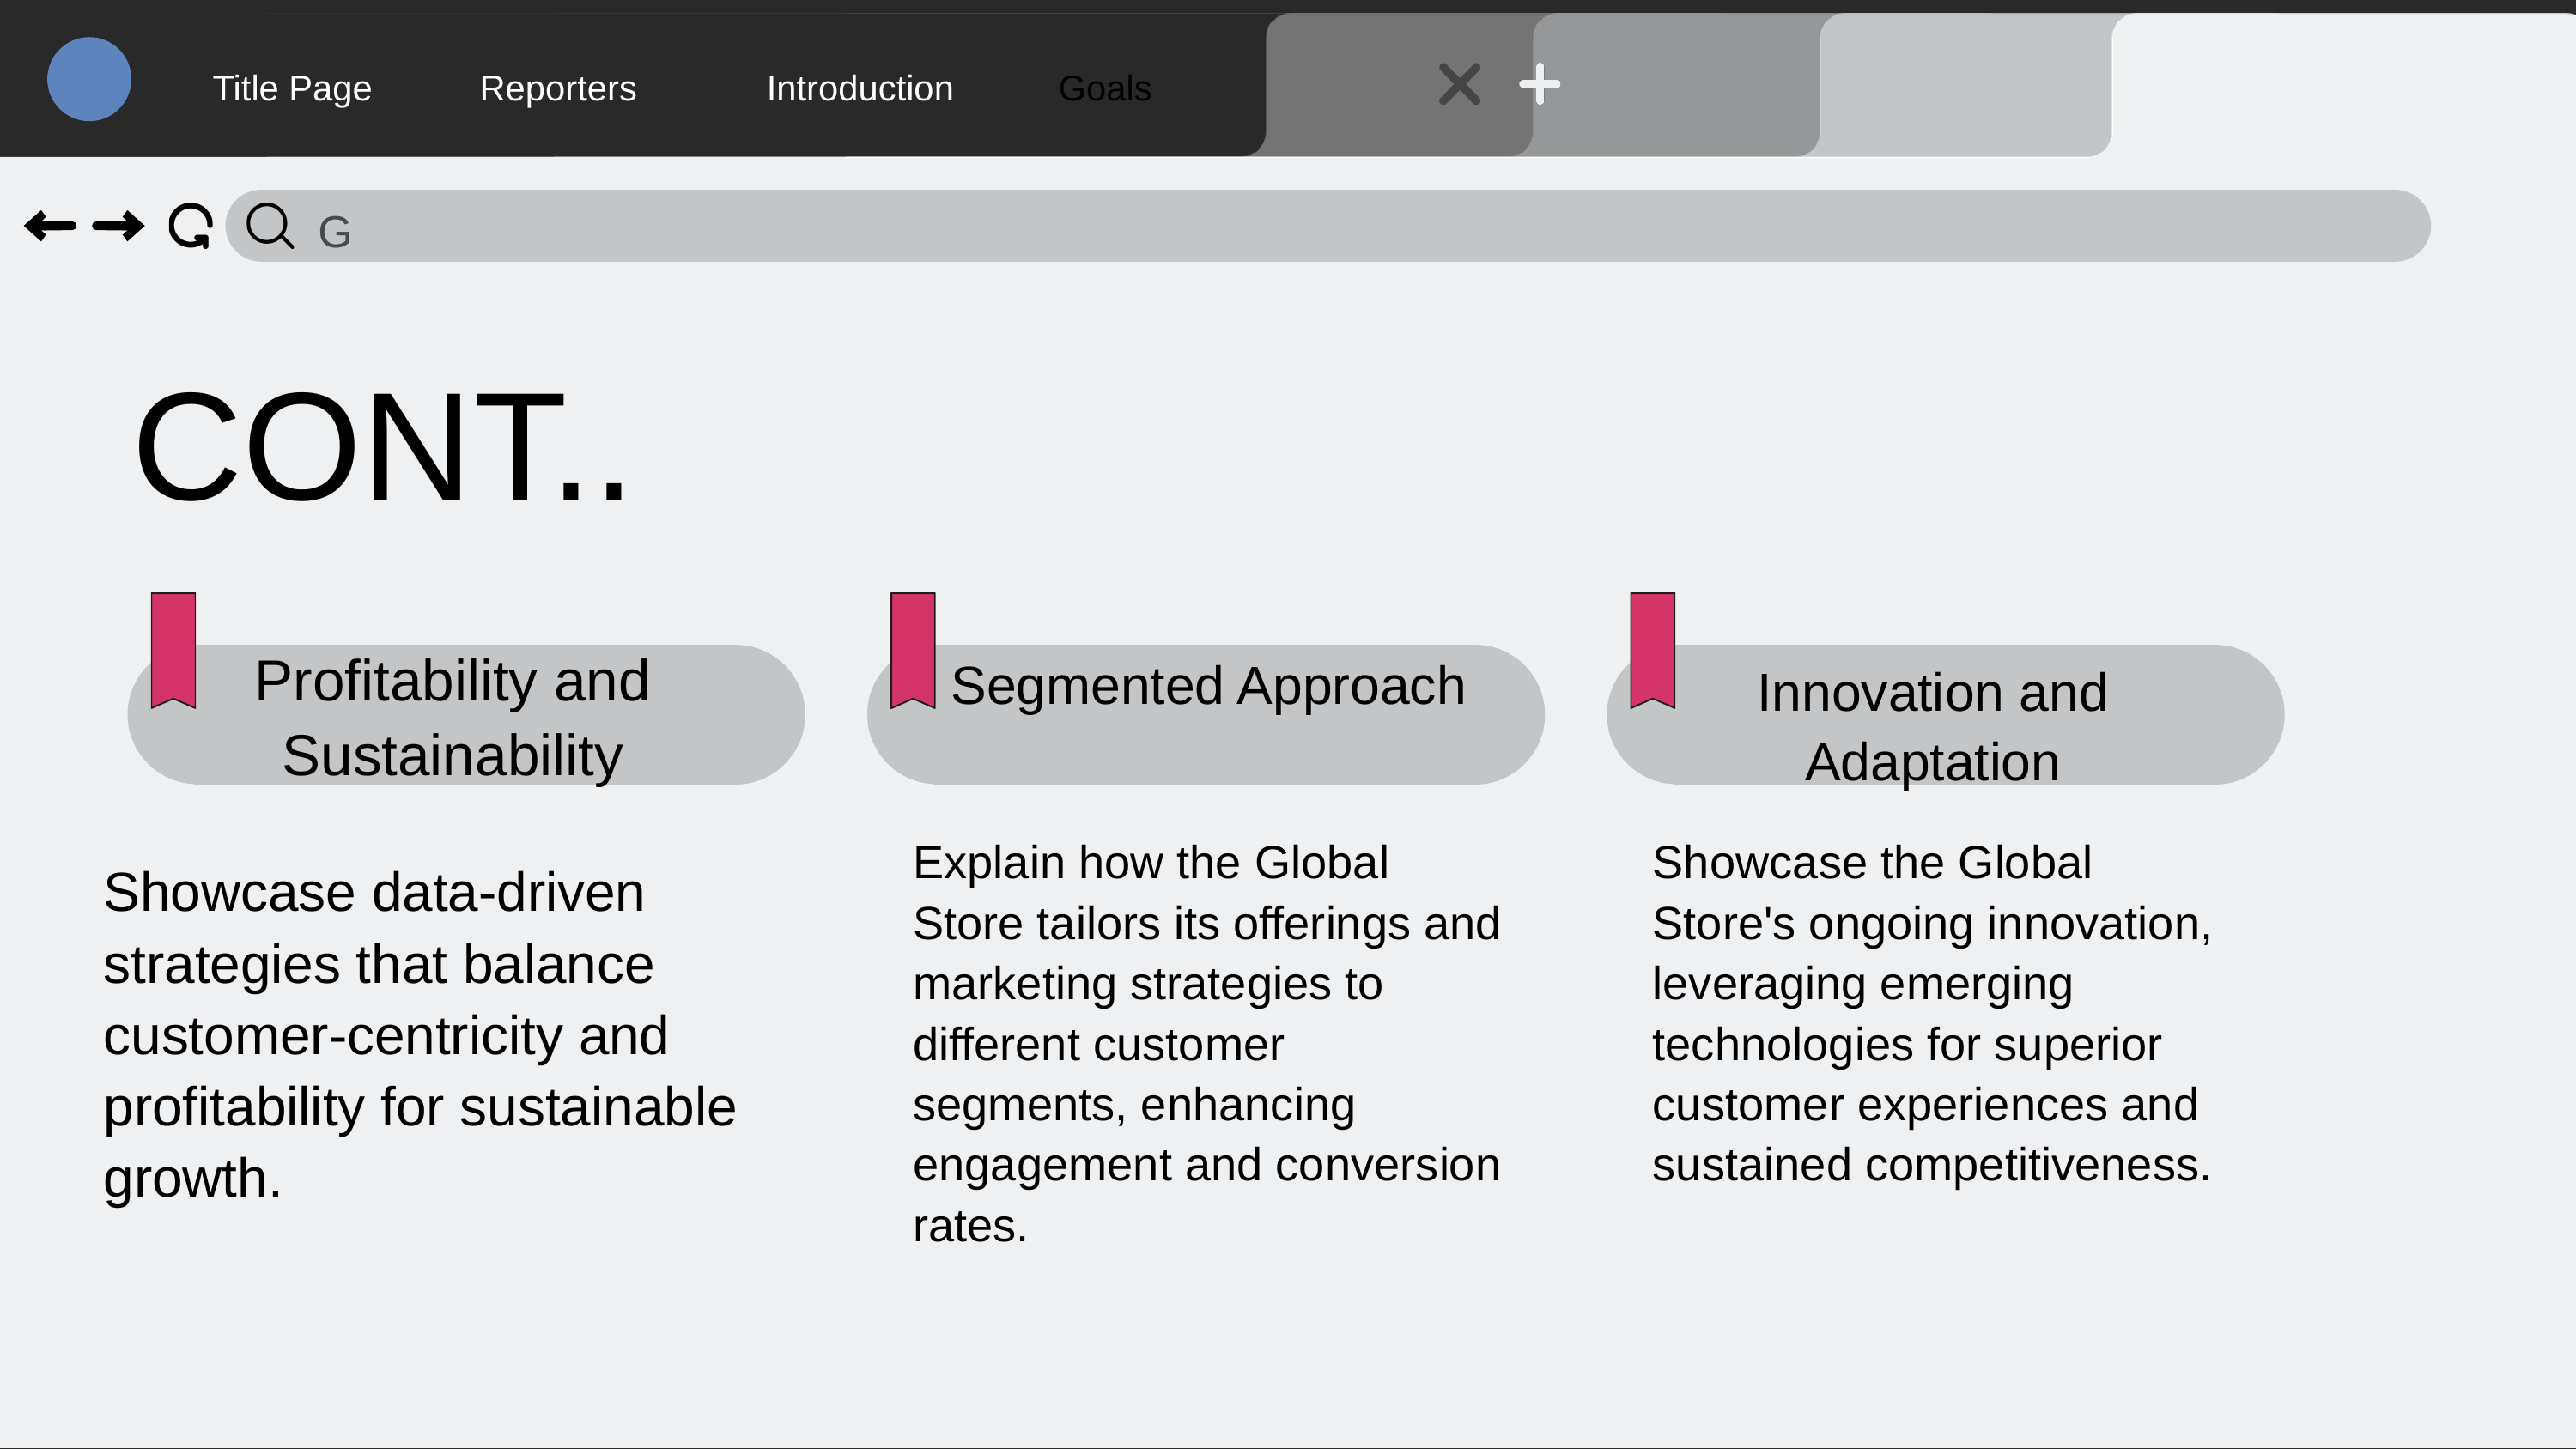

Title Page
Reporters
Introduction
Goals

G

CONT..

Profitability and Sustainability
Segmented Approach
Innovation and Adaptation
Explain how the Global Store tailors its offerings and marketing strategies to different customer segments, enhancing engagement and conversion rates.
Showcase the Global Store's ongoing innovation, leveraging emerging technologies for superior customer experiences and sustained competitiveness.
Showcase data-driven strategies that balance customer-centricity and profitability for sustainable growth.